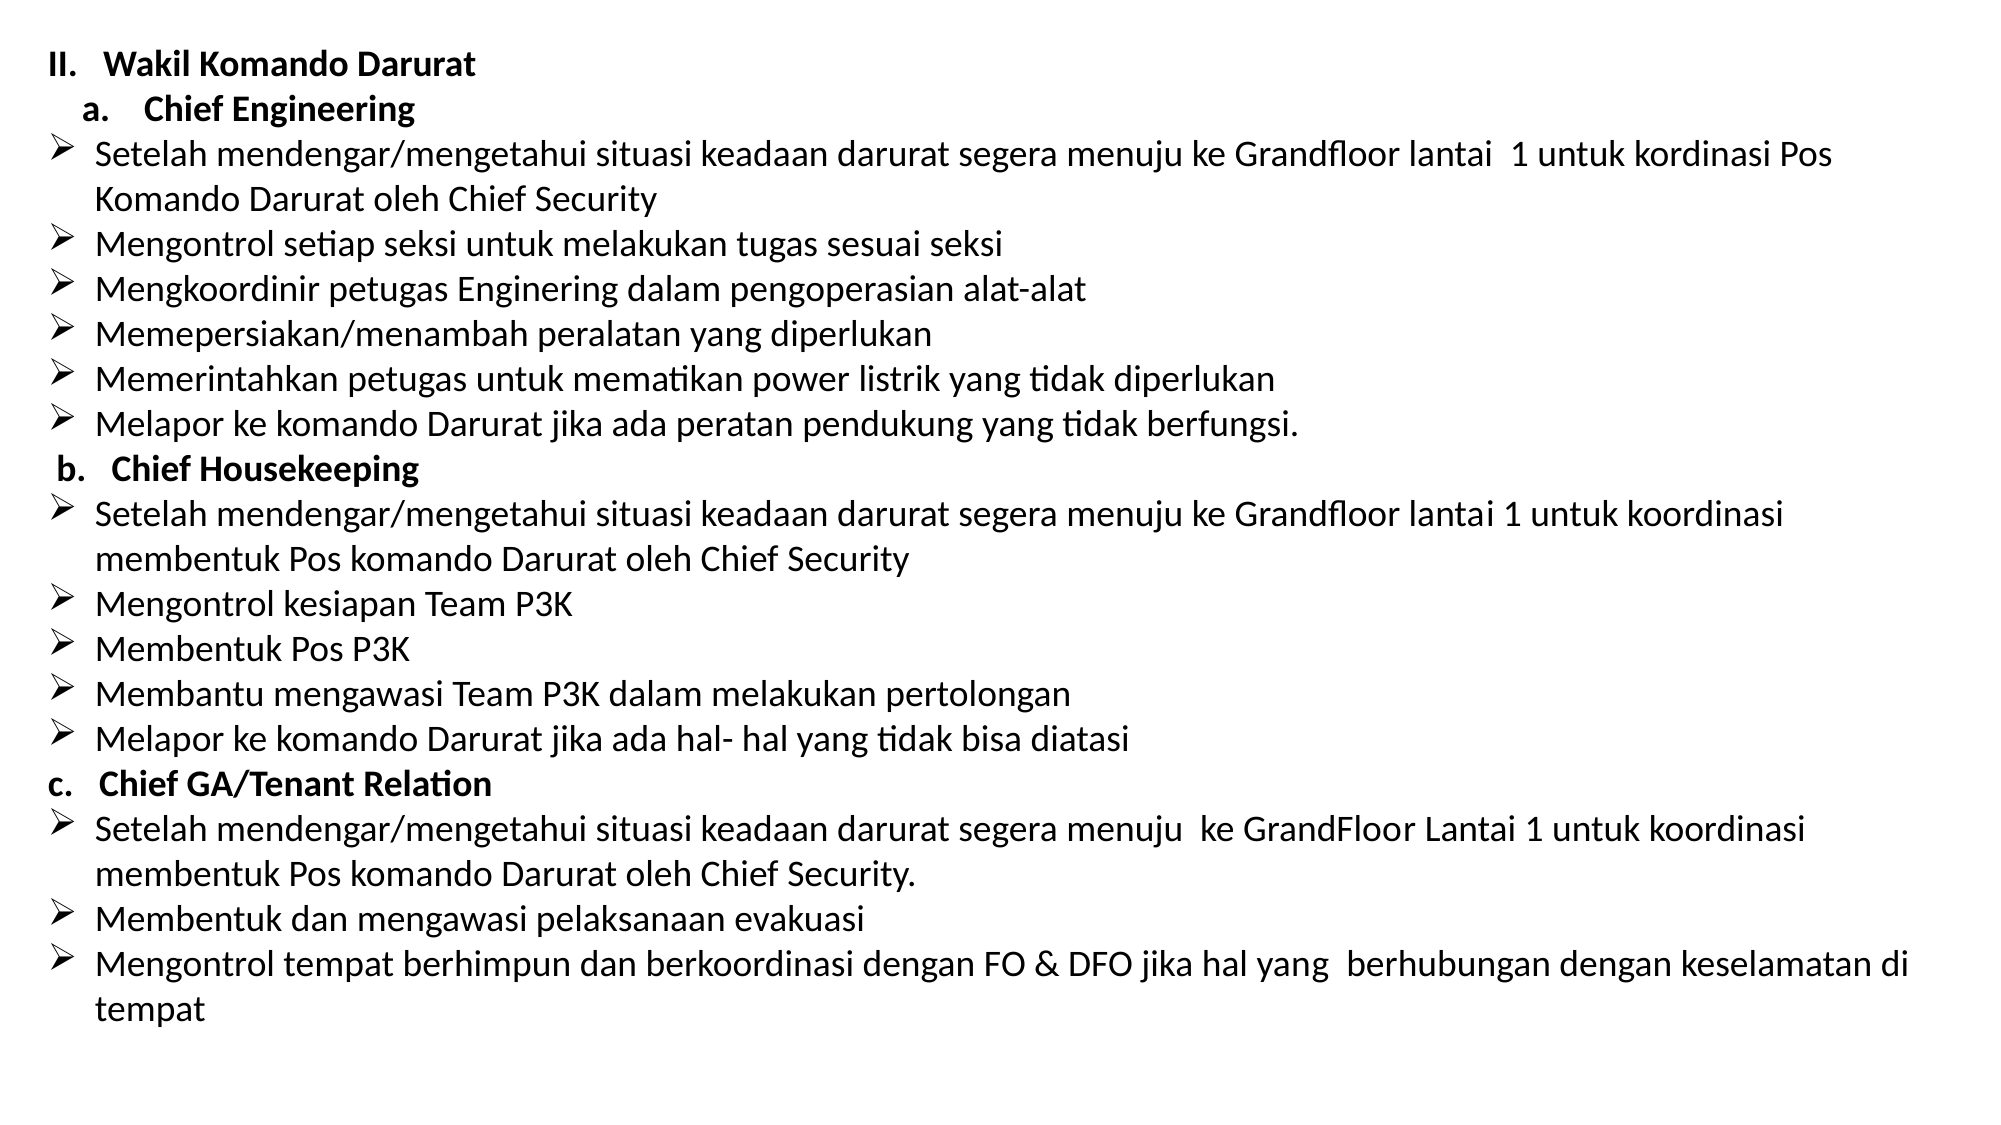

II.   Wakil Komando Darurat
    a.    Chief Engineering
Setelah mendengar/mengetahui situasi keadaan darurat segera menuju ke Grandfloor lantai  1 untuk kordinasi Pos Komando Darurat oleh Chief Security
Mengontrol setiap seksi untuk melakukan tugas sesuai seksi
Mengkoordinir petugas Enginering dalam pengoperasian alat-alat
Memepersiakan/menambah peralatan yang diperlukan
Memerintahkan petugas untuk mematikan power listrik yang tidak diperlukan
Melapor ke komando Darurat jika ada peratan pendukung yang tidak berfungsi.
 b.   Chief Housekeeping
Setelah mendengar/mengetahui situasi keadaan darurat segera menuju ke Grandfloor lantai 1 untuk koordinasi membentuk Pos komando Darurat oleh Chief Security
Mengontrol kesiapan Team P3K
Membentuk Pos P3K
Membantu mengawasi Team P3K dalam melakukan pertolongan
Melapor ke komando Darurat jika ada hal- hal yang tidak bisa diatasi
c.   Chief GA/Tenant Relation
Setelah mendengar/mengetahui situasi keadaan darurat segera menuju  ke GrandFloor Lantai 1 untuk koordinasi membentuk Pos komando Darurat oleh Chief Security.
Membentuk dan mengawasi pelaksanaan evakuasi
Mengontrol tempat berhimpun dan berkoordinasi dengan FO & DFO jika hal yang  berhubungan dengan keselamatan di tempat